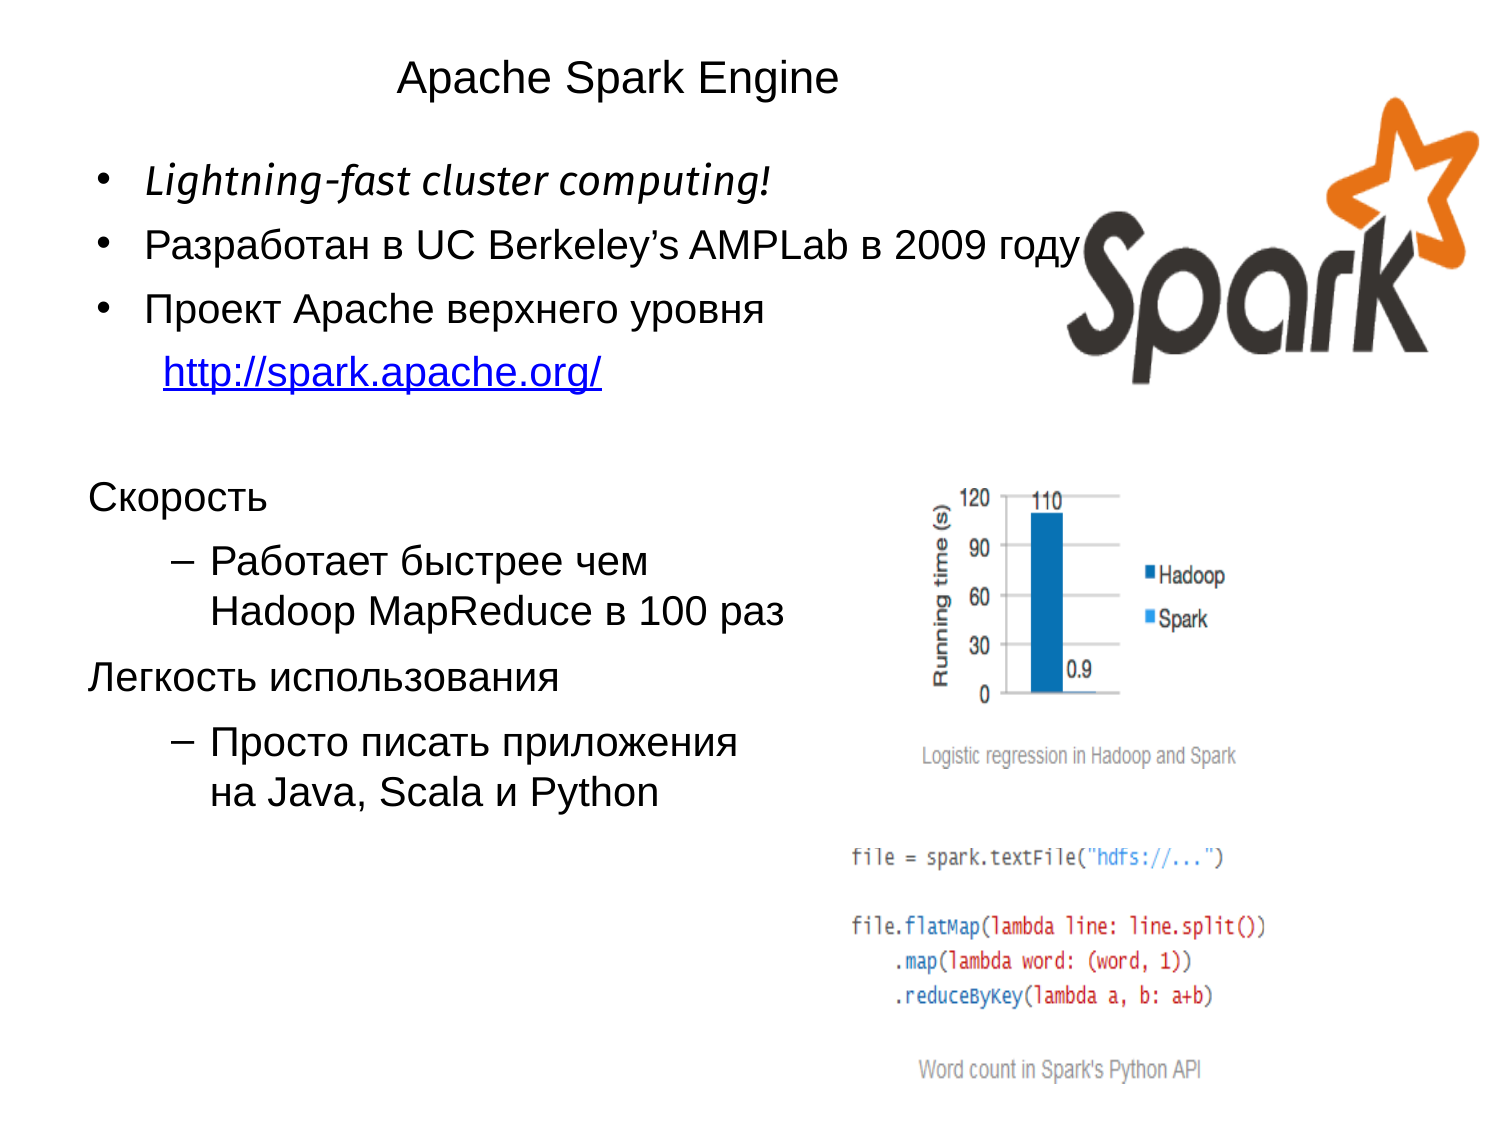

# Apache Spark Engine

Lightning-fast cluster computing!
Разработан в UC Berkeley’s AMPLab в 2009 году
Проект Apache верхнего уровня
http://spark.apache.org/
Скорость
Работает быстрее чем  Hadoop MapReduce в 100 раз
Легкость использования
Просто писать приложения  на Java, Scala и Python